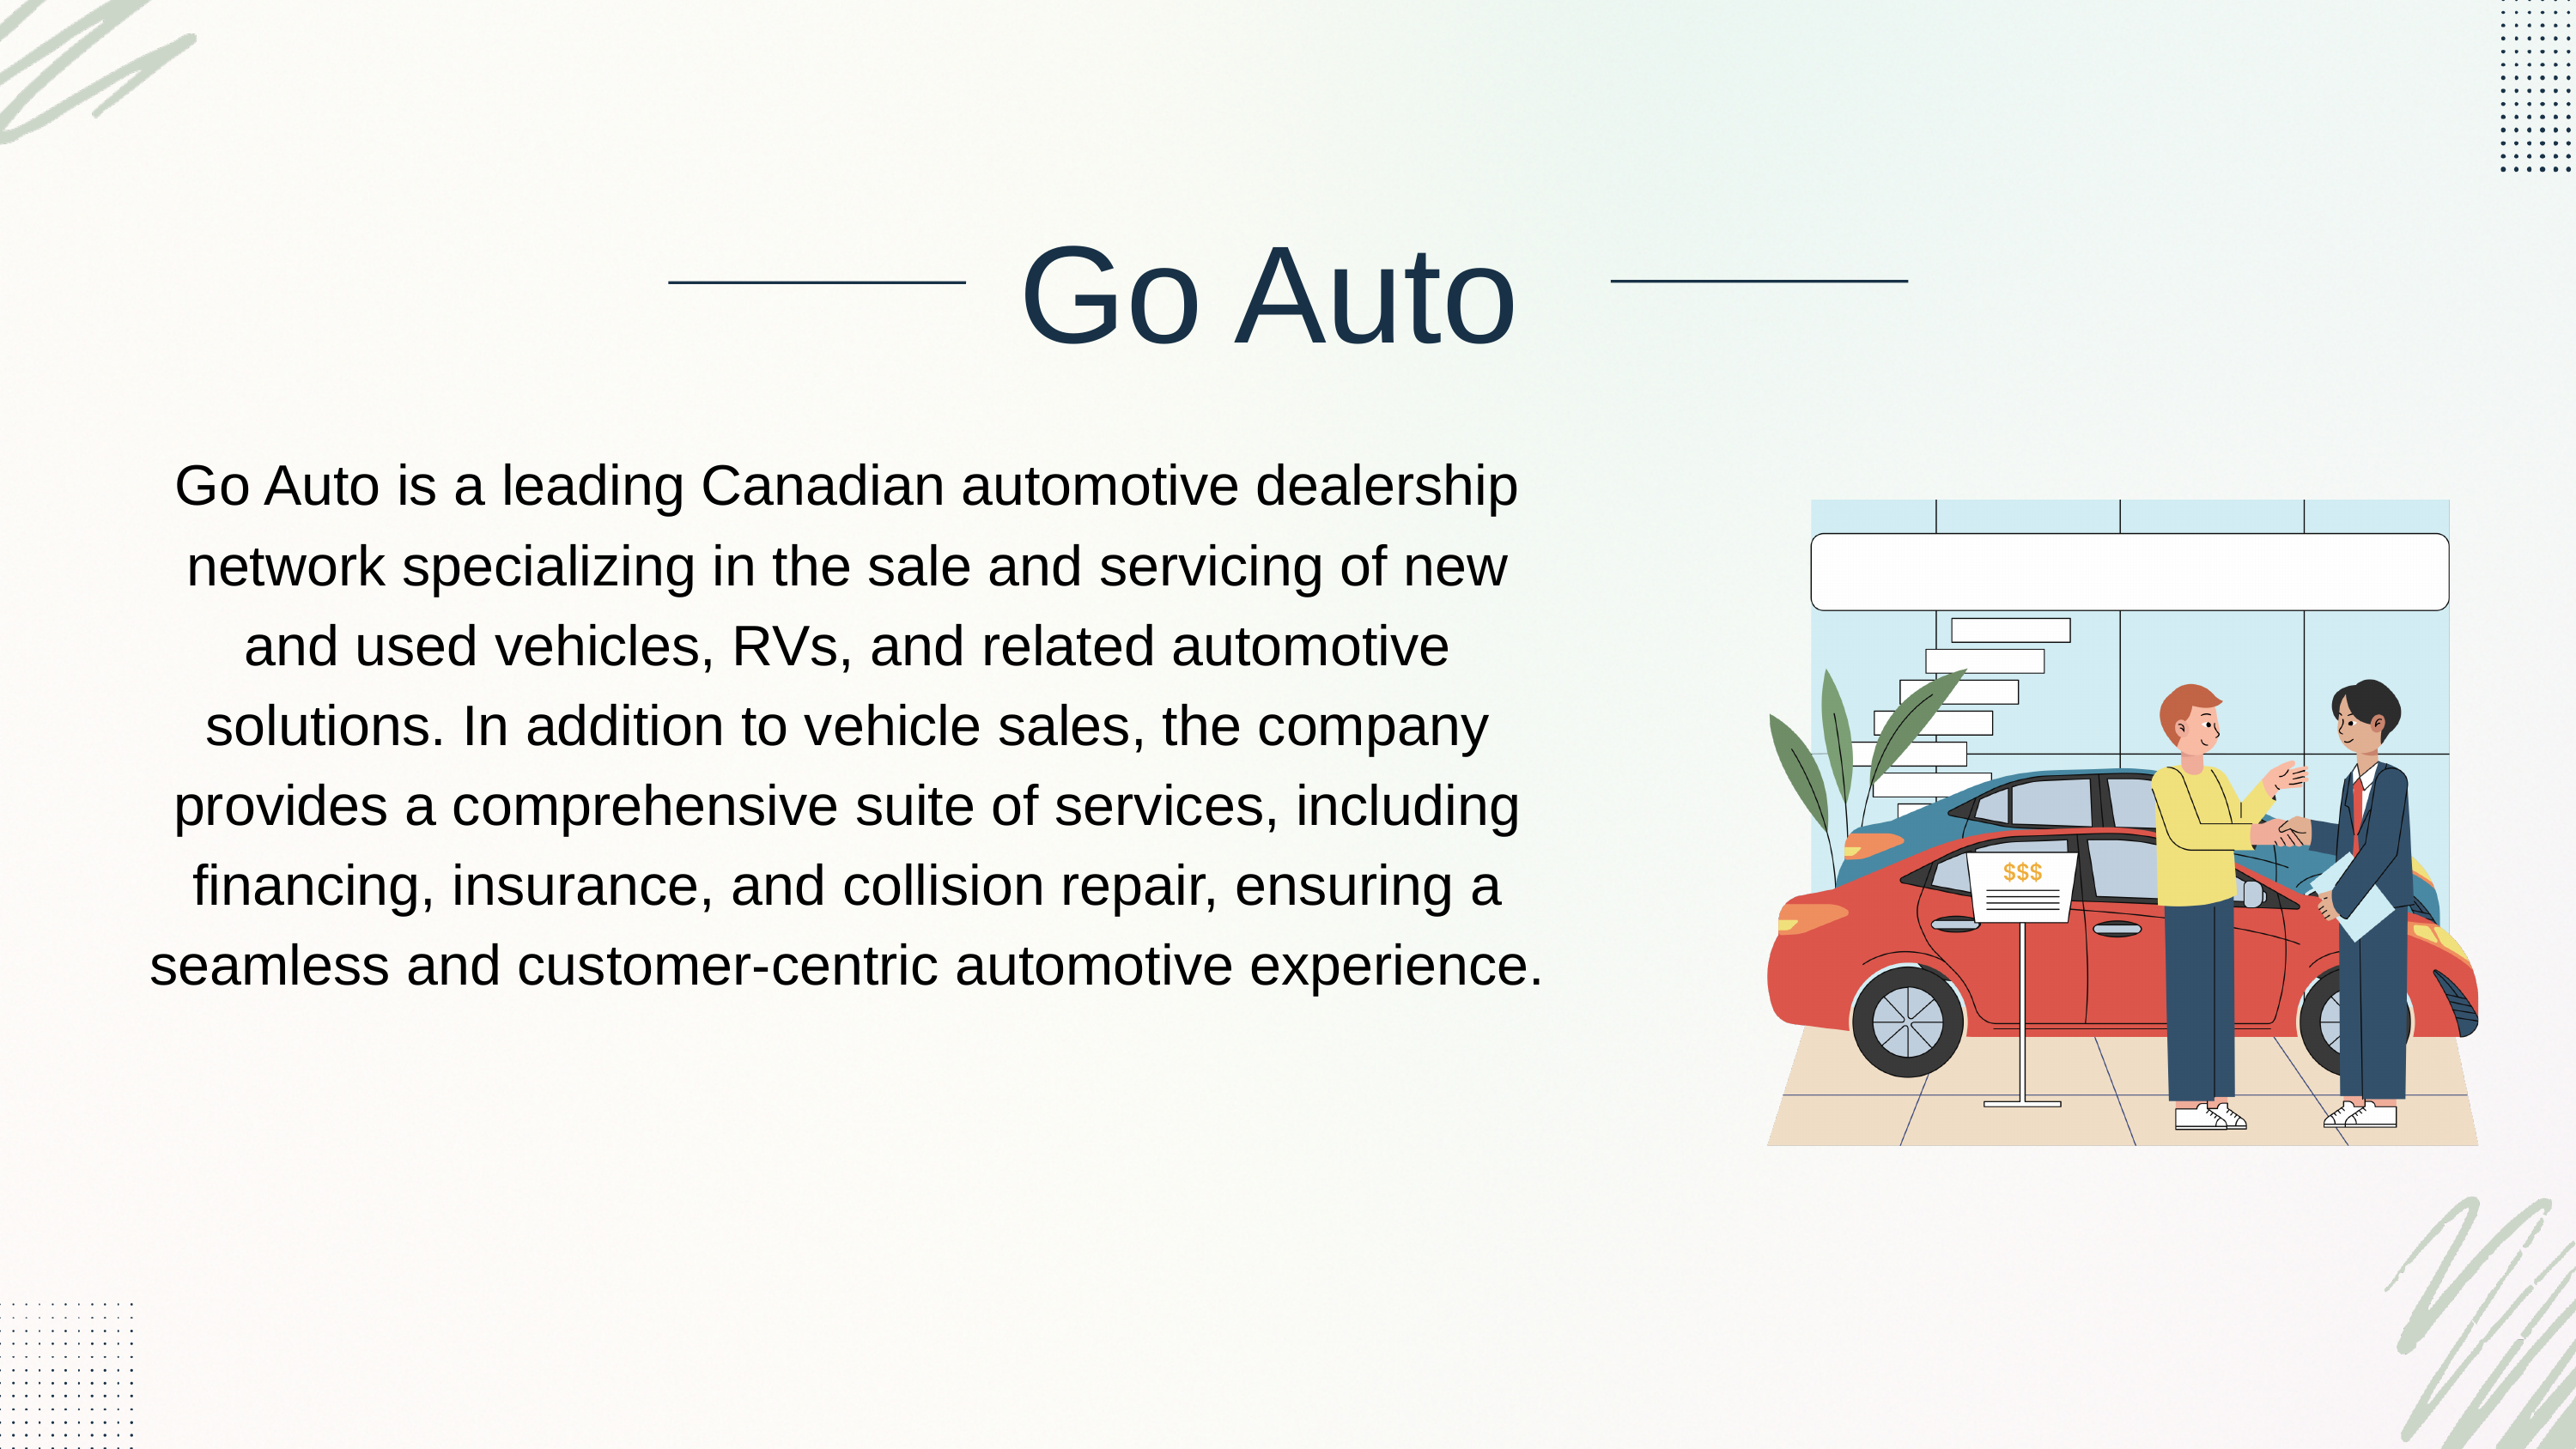

Go Auto

Go Auto is a leading Canadian automotive dealership network specializing in the sale and servicing of new and used vehicles, RVs, and related automotive solutions. In addition to vehicle sales, the company provides a comprehensive suite of services, including financing, insurance, and collision repair, ensuring a seamless and customer-centric automotive experience.